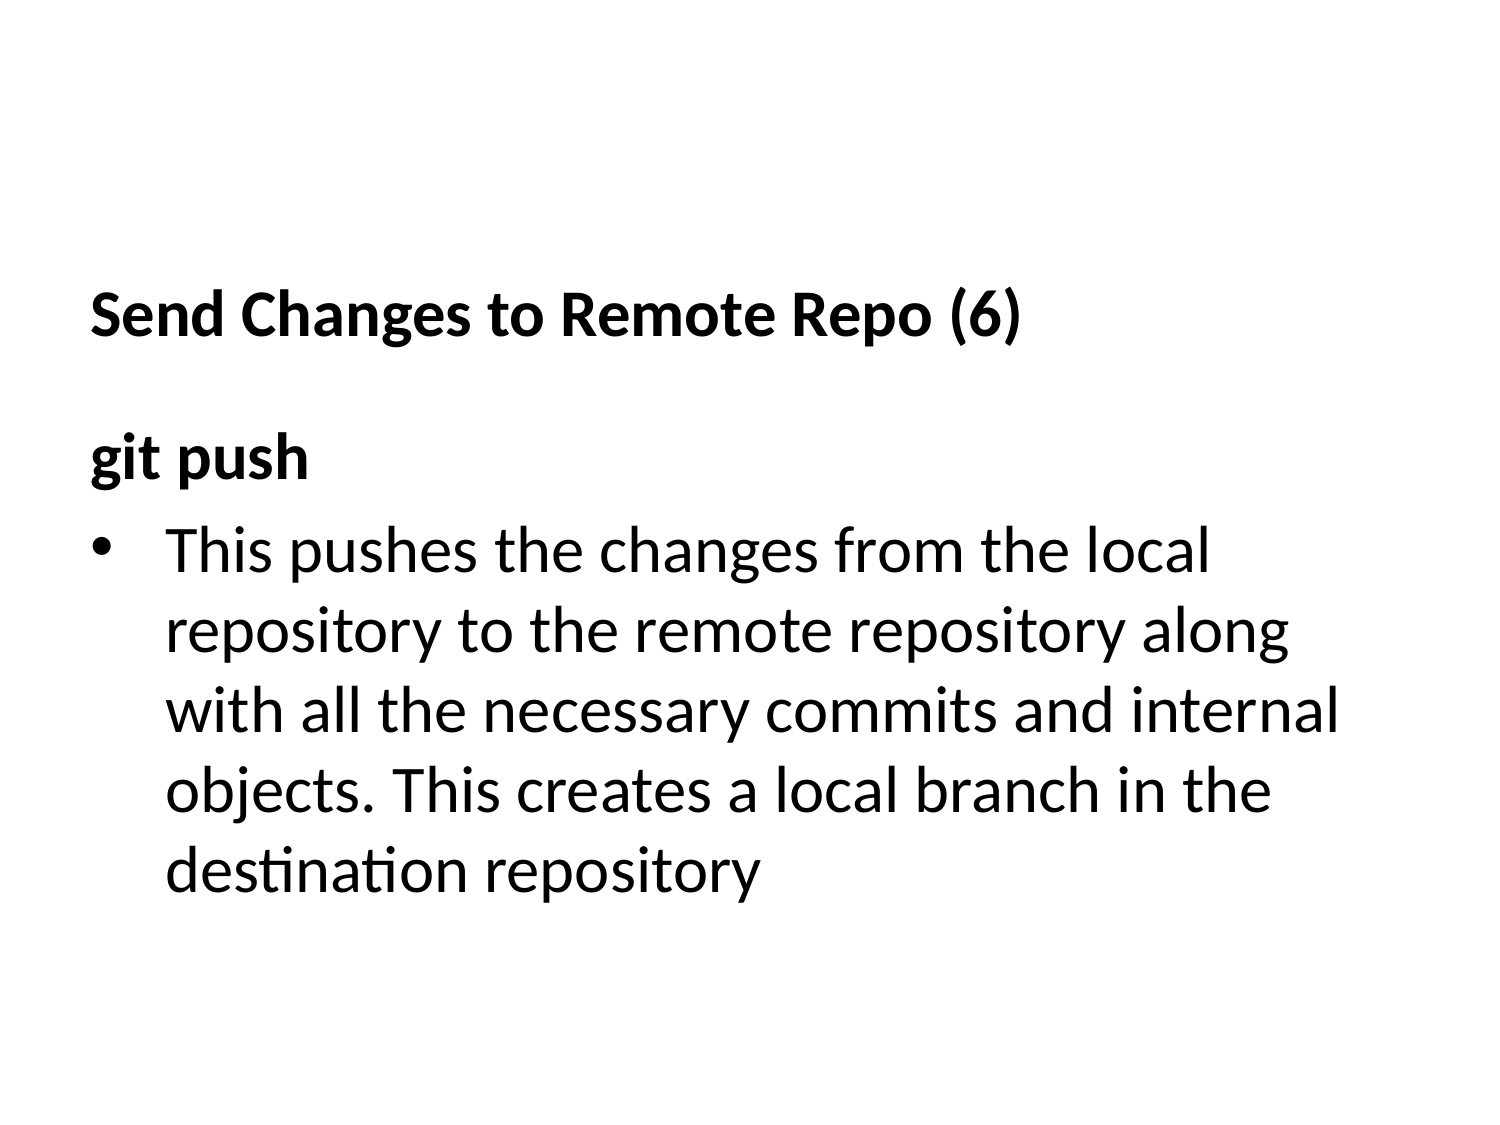

Send Changes to Remote Repo (6)
git push
This pushes the changes from the local repository to the remote repository along with all the necessary commits and internal objects. This creates a local branch in the destination repository